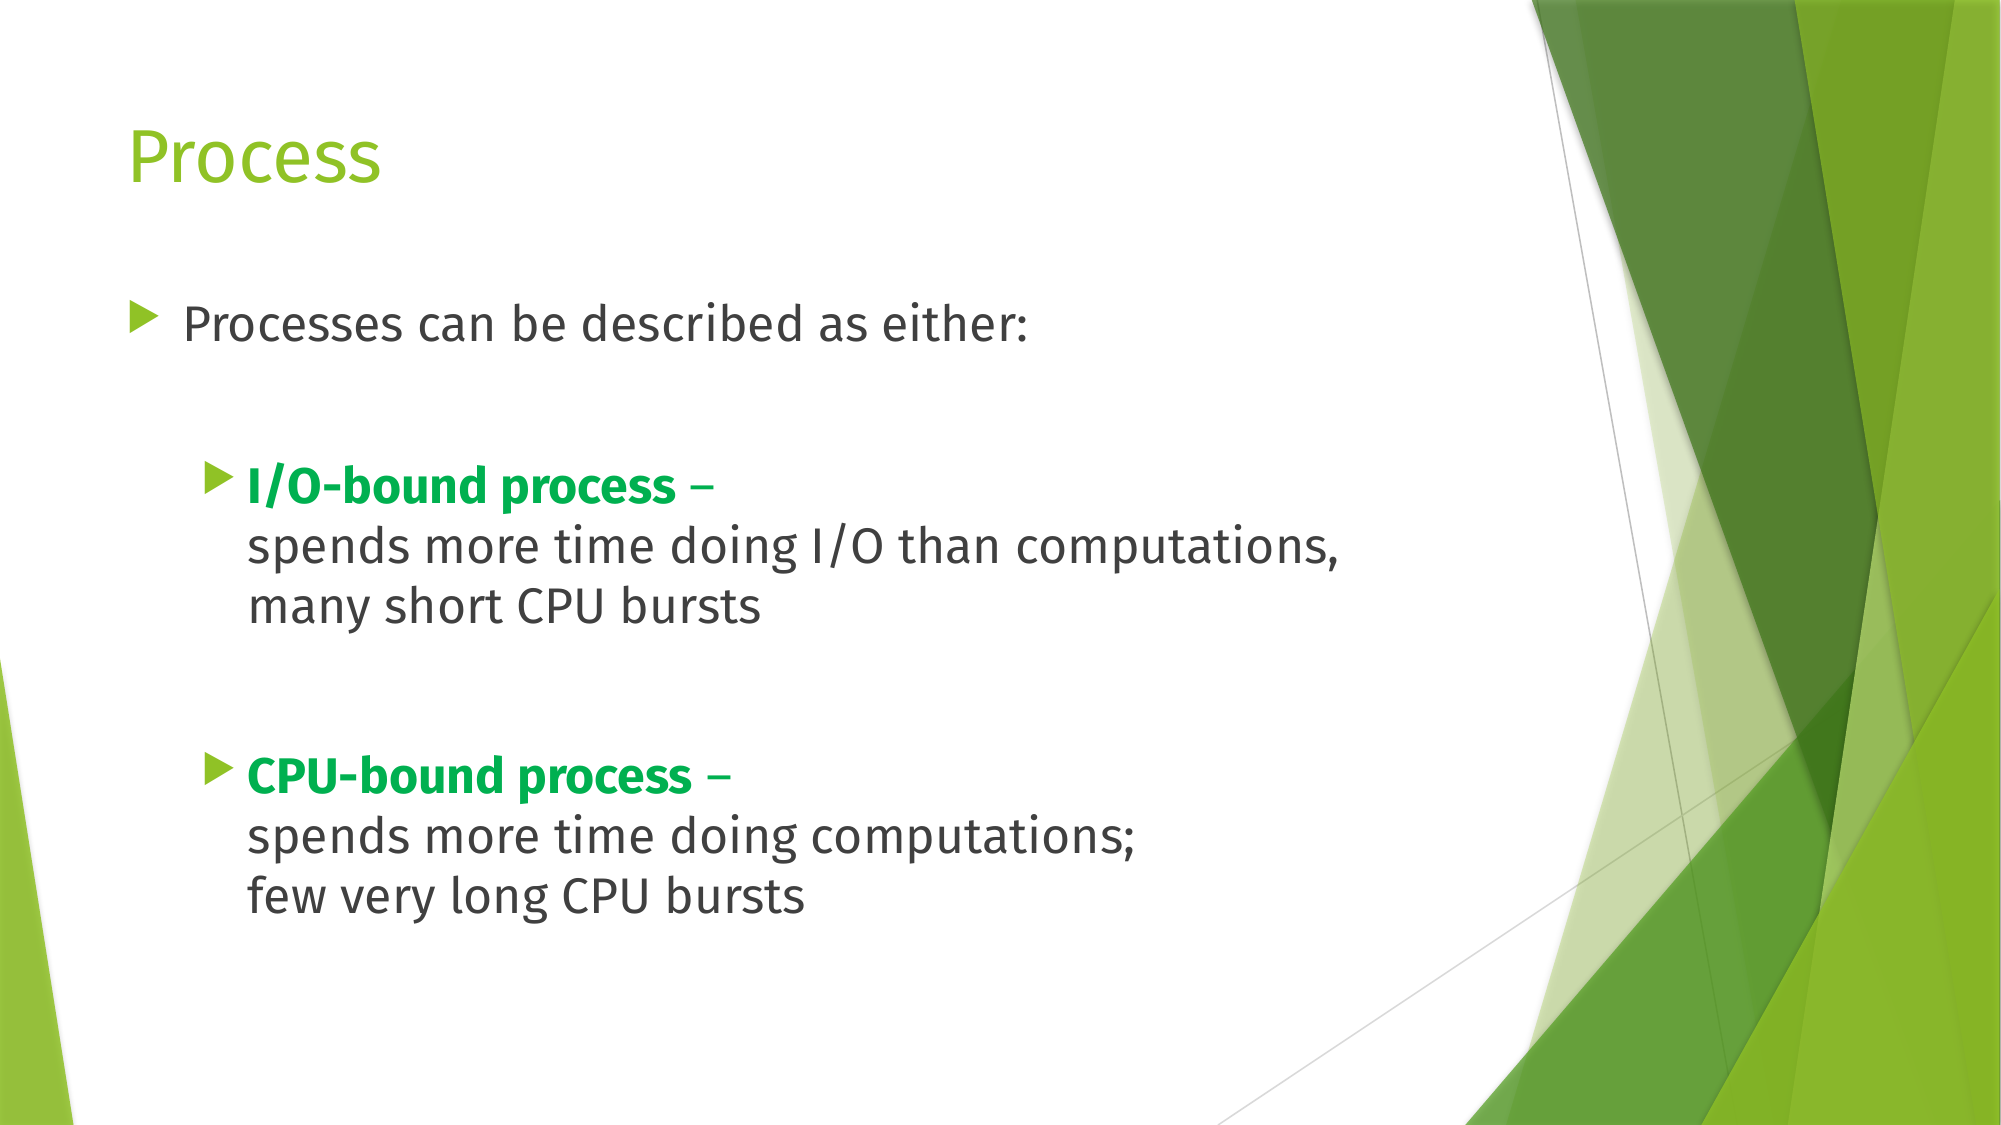

# Process
Processes can be described as either:

I/O-bound process –
spends more time doing I/O than computations,
many short CPU bursts

CPU-bound process –
spends more time doing computations;
few very long CPU bursts